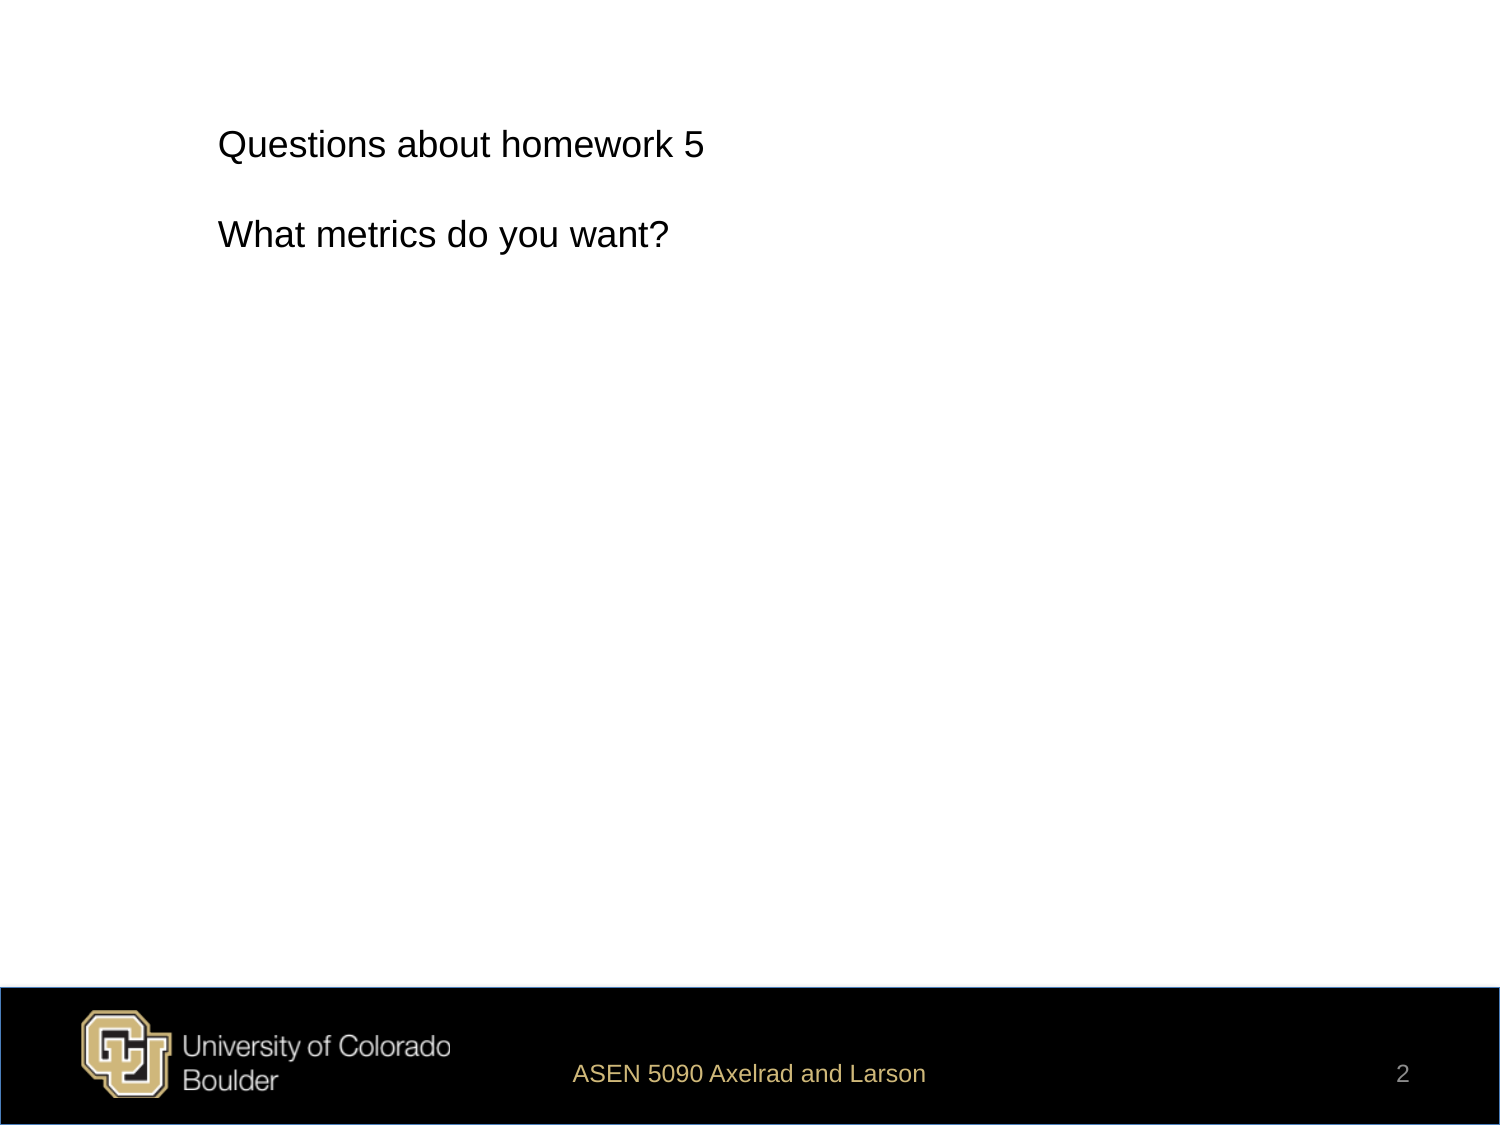

Questions about homework 5

What metrics do you want?
2
ASEN 5090 Axelrad and Larson
2
K. Larson and P. Axelrad, University of Colorado